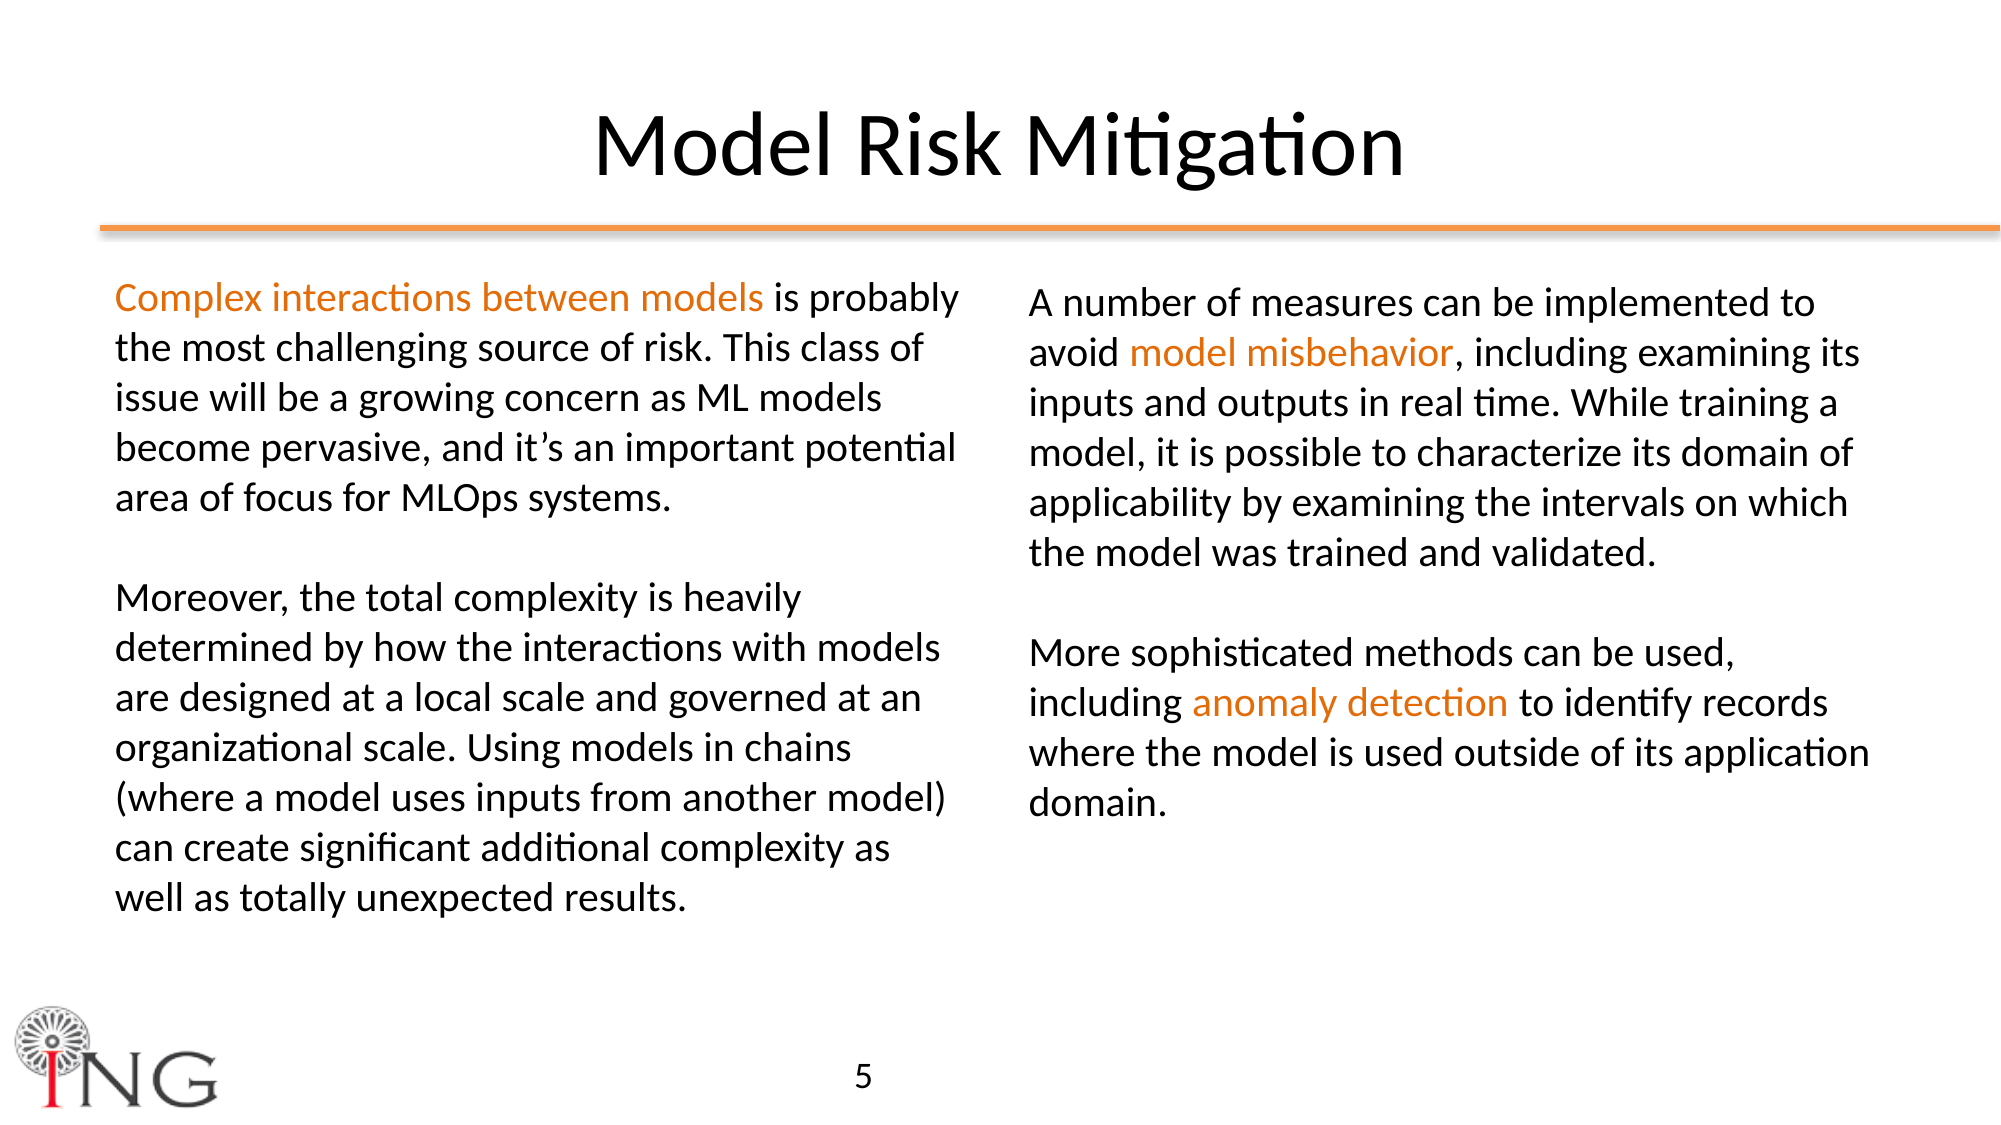

# Model Risk Mitigation
Complex interactions between models is probably the most challenging source of risk. This class of issue will be a growing concern as ML models become pervasive, and it’s an important potential area of focus for MLOps systems.

Moreover, the total complexity is heavily determined by how the interactions with models are designed at a local scale and governed at an organizational scale. Using models in chains (where a model uses inputs from another model) can create significant additional complexity as well as totally unexpected results.
A number of measures can be implemented to avoid model misbehavior, including examining its inputs and outputs in real time. While training a model, it is possible to characterize its domain of applicability by examining the intervals on which the model was trained and validated.

More sophisticated methods can be used, including anomaly detection to identify records where the model is used outside of its application domain.
5